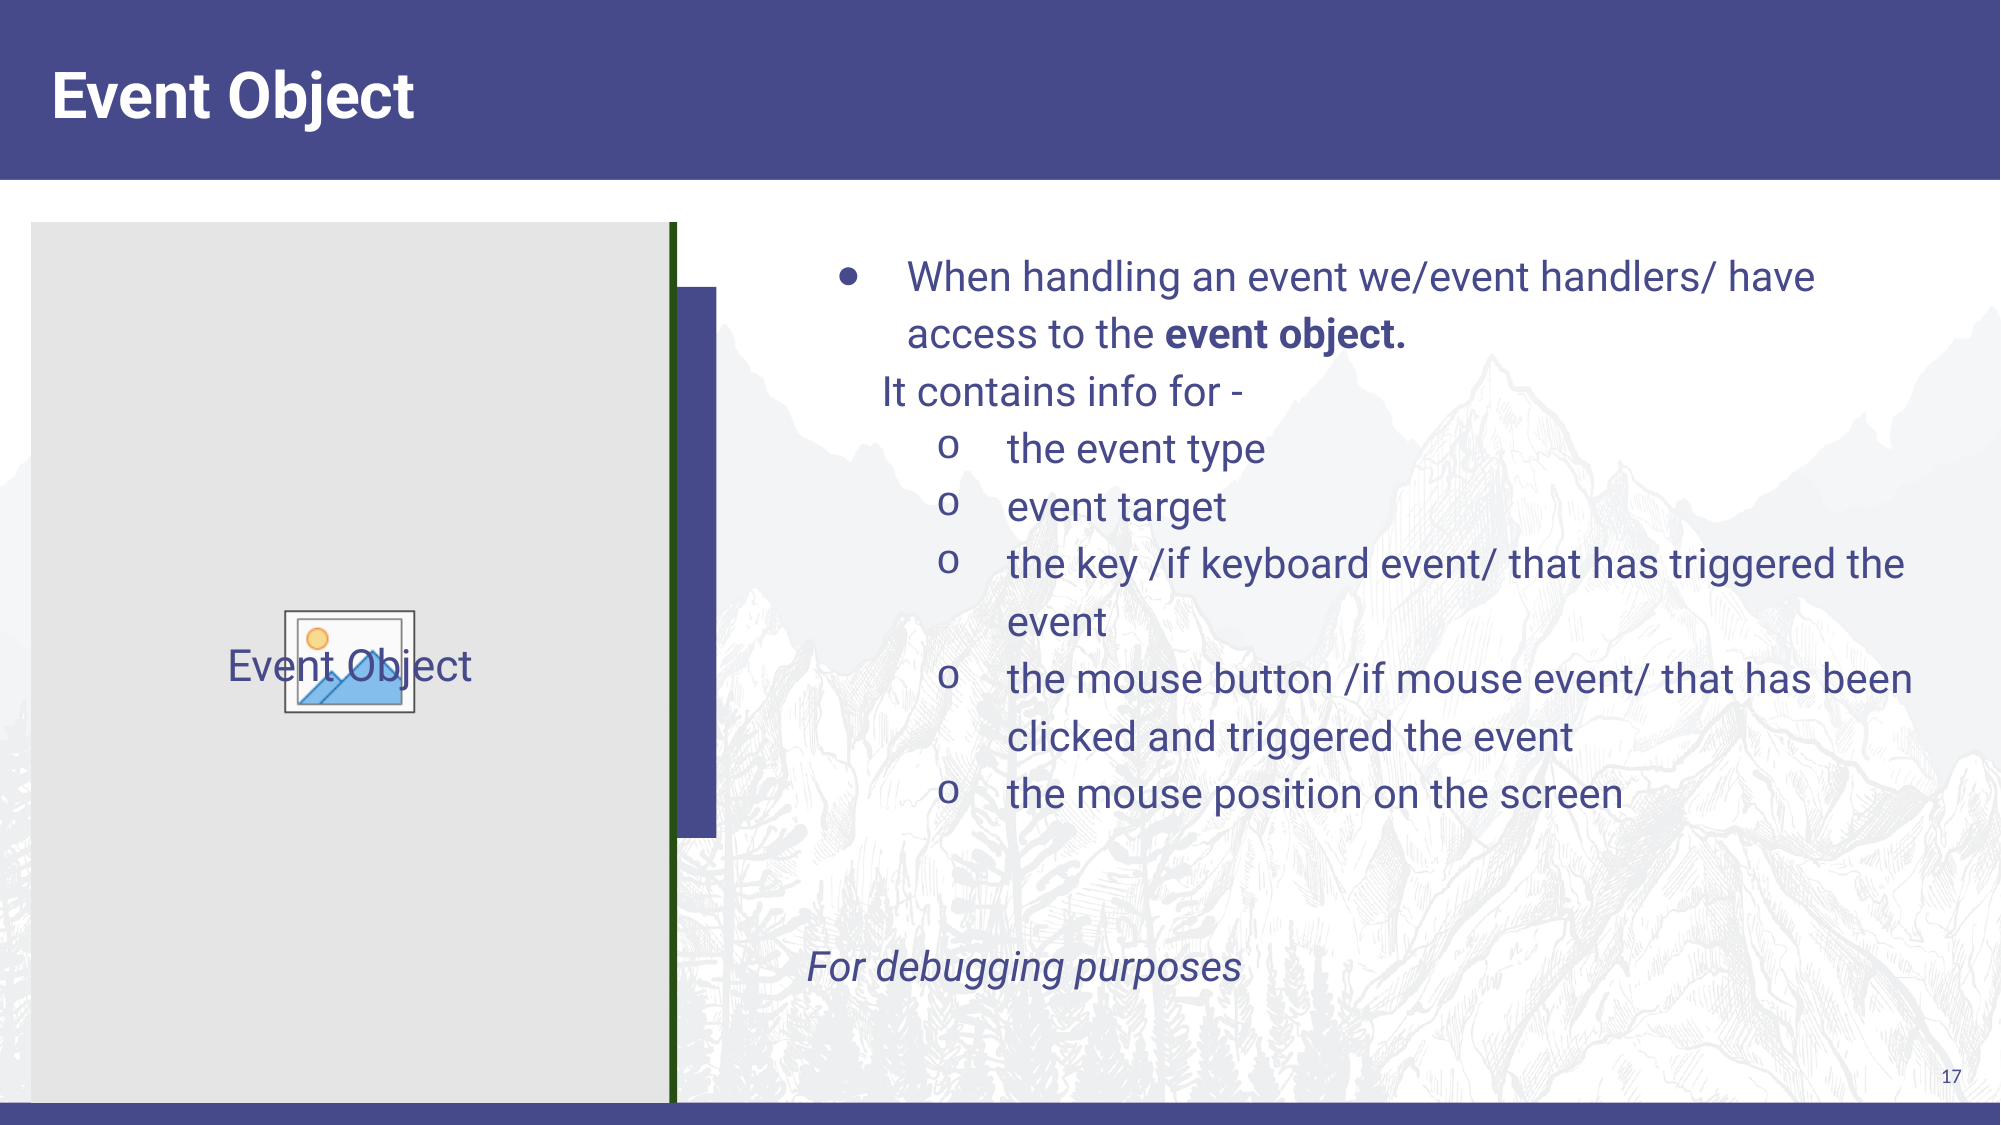

Event Object

When handling an event we/event handlers/ have access to the event object.
It contains info for -
the event type
event target
the key /if keyboard event/ that has triggered the event
the mouse button /if mouse event/ that has been clicked and triggered the event
the mouse position on the screen

For debugging purposes

Event Object
17